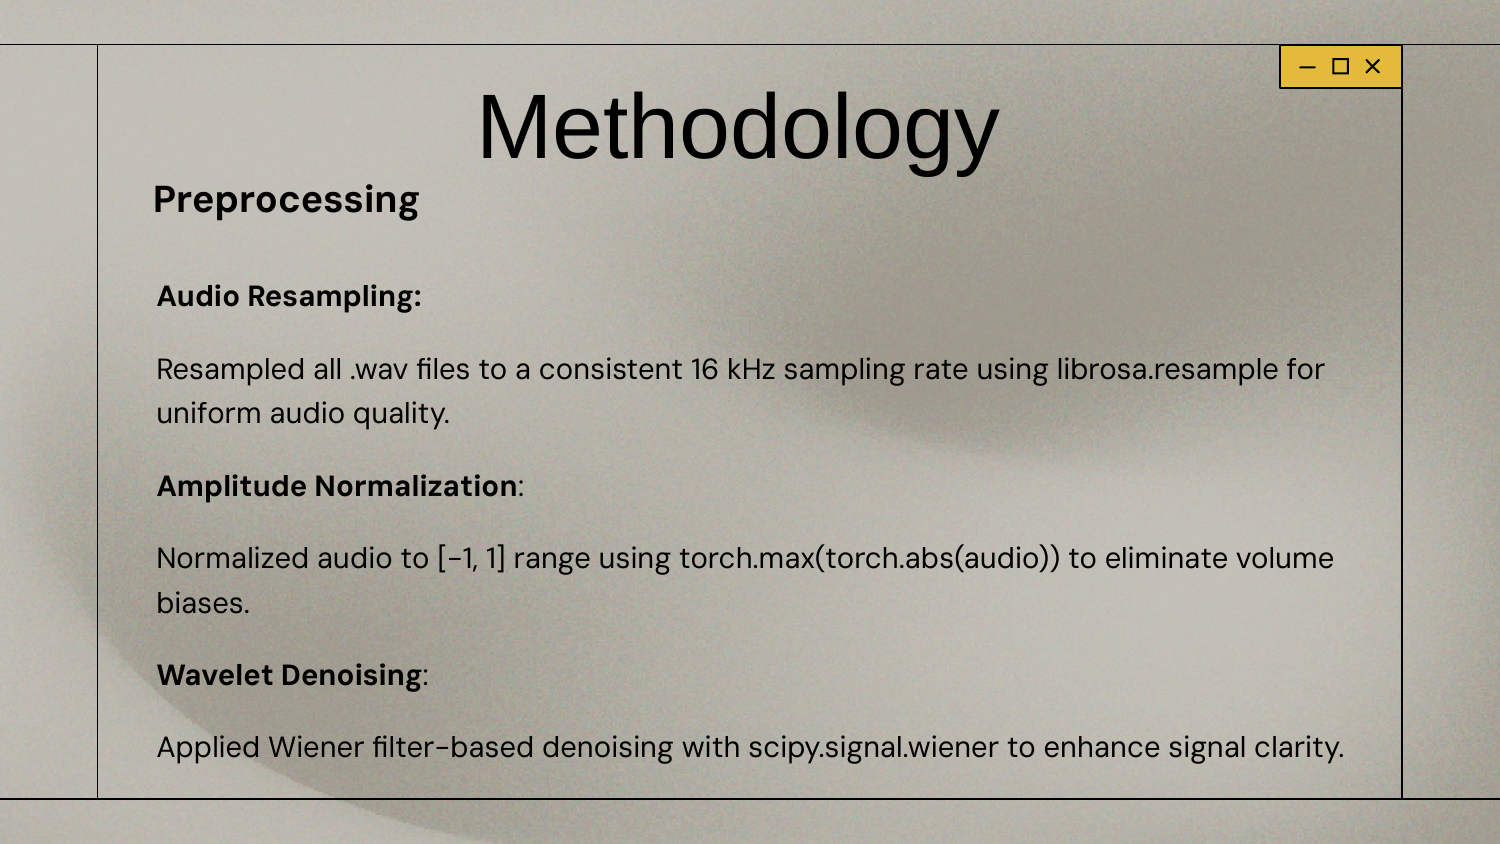

# Methodology
Preprocessing
Audio Resampling:
Resampled all .wav files to a consistent 16 kHz sampling rate using librosa.resample for uniform audio quality.
Amplitude Normalization:
Normalized audio to [-1, 1] range using torch.max(torch.abs(audio)) to eliminate volume biases.
Wavelet Denoising:
Applied Wiener filter-based denoising with scipy.signal.wiener to enhance signal clarity.